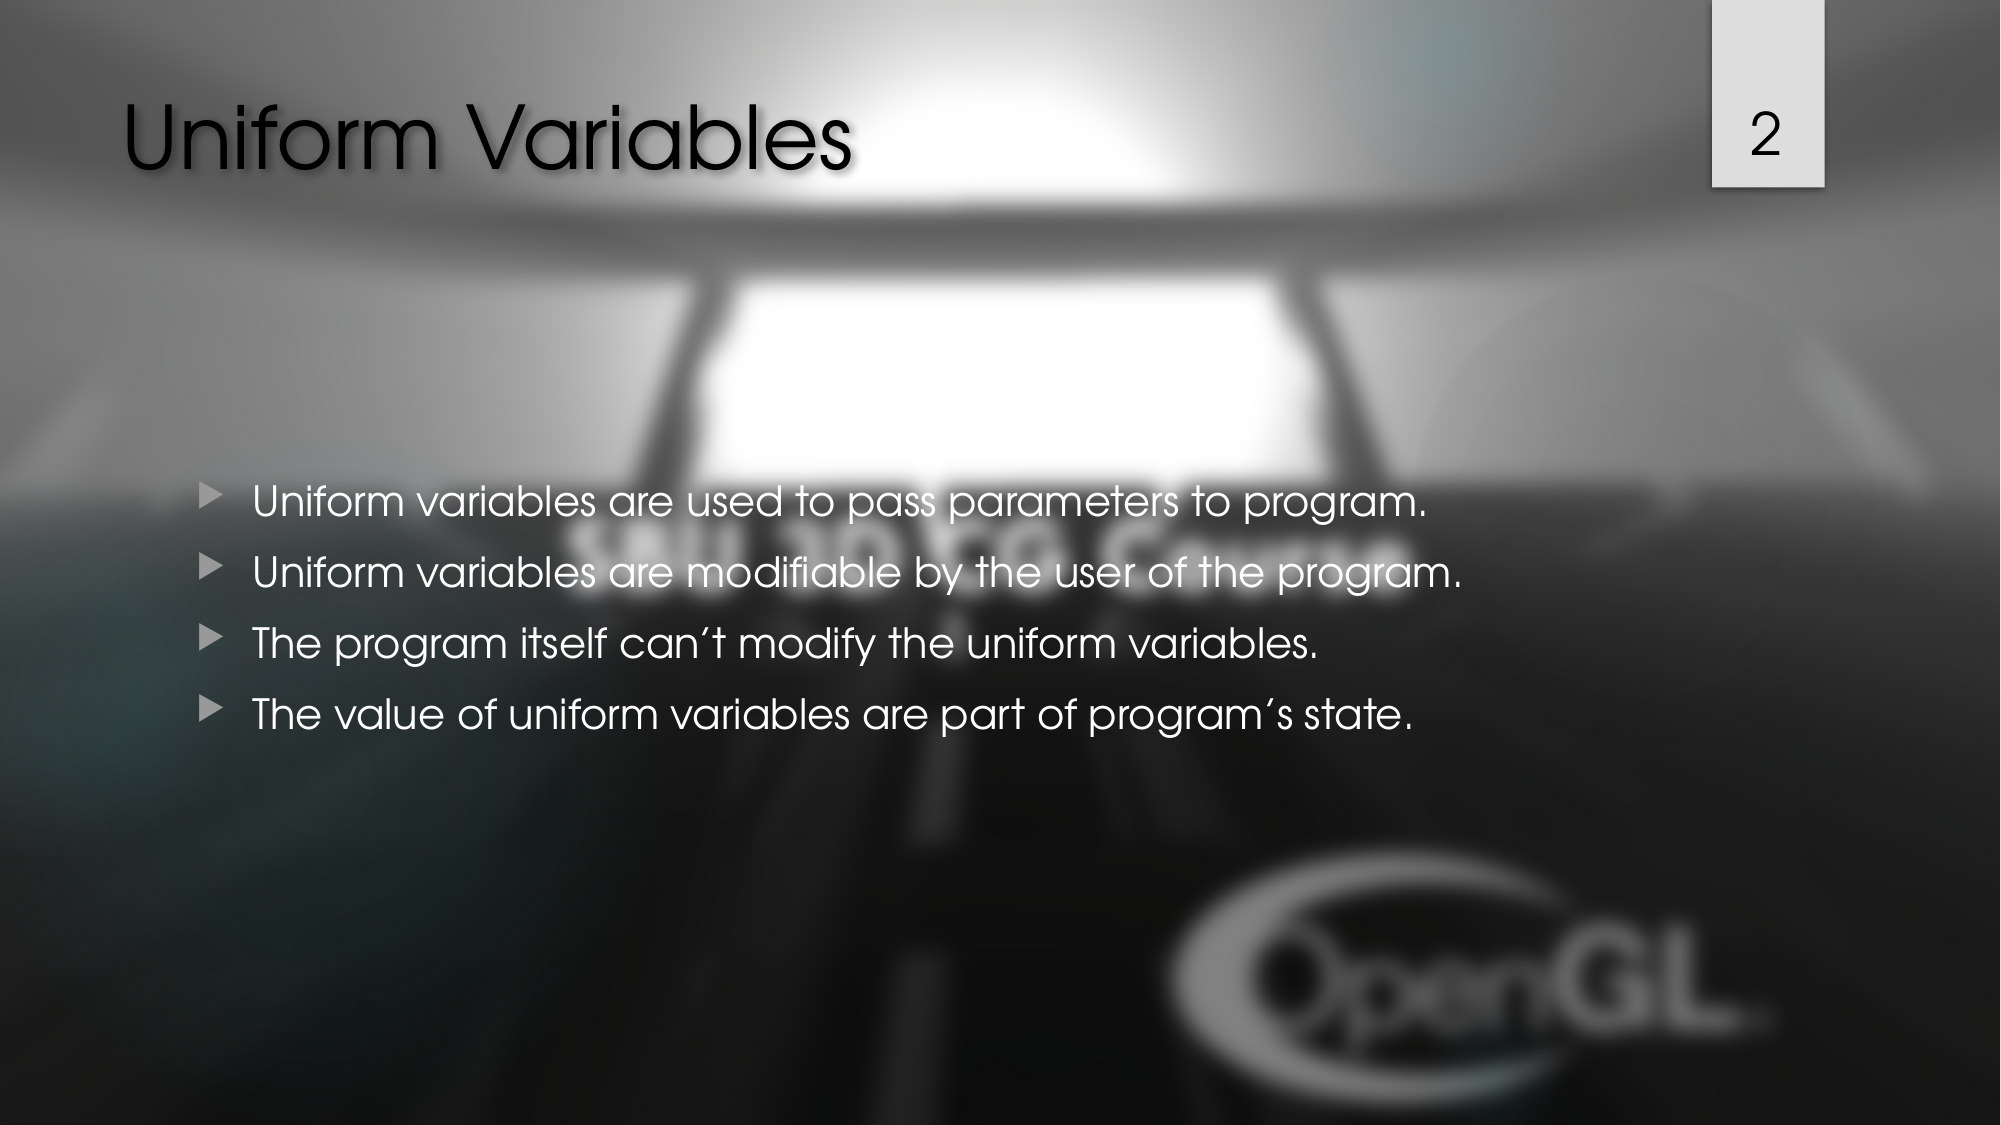

2
# Uniform Variables
Uniform variables are used to pass parameters to program.
Uniform variables are modifiable by the user of the program.
The program itself can’t modify the uniform variables.
The value of uniform variables are part of program’s state.